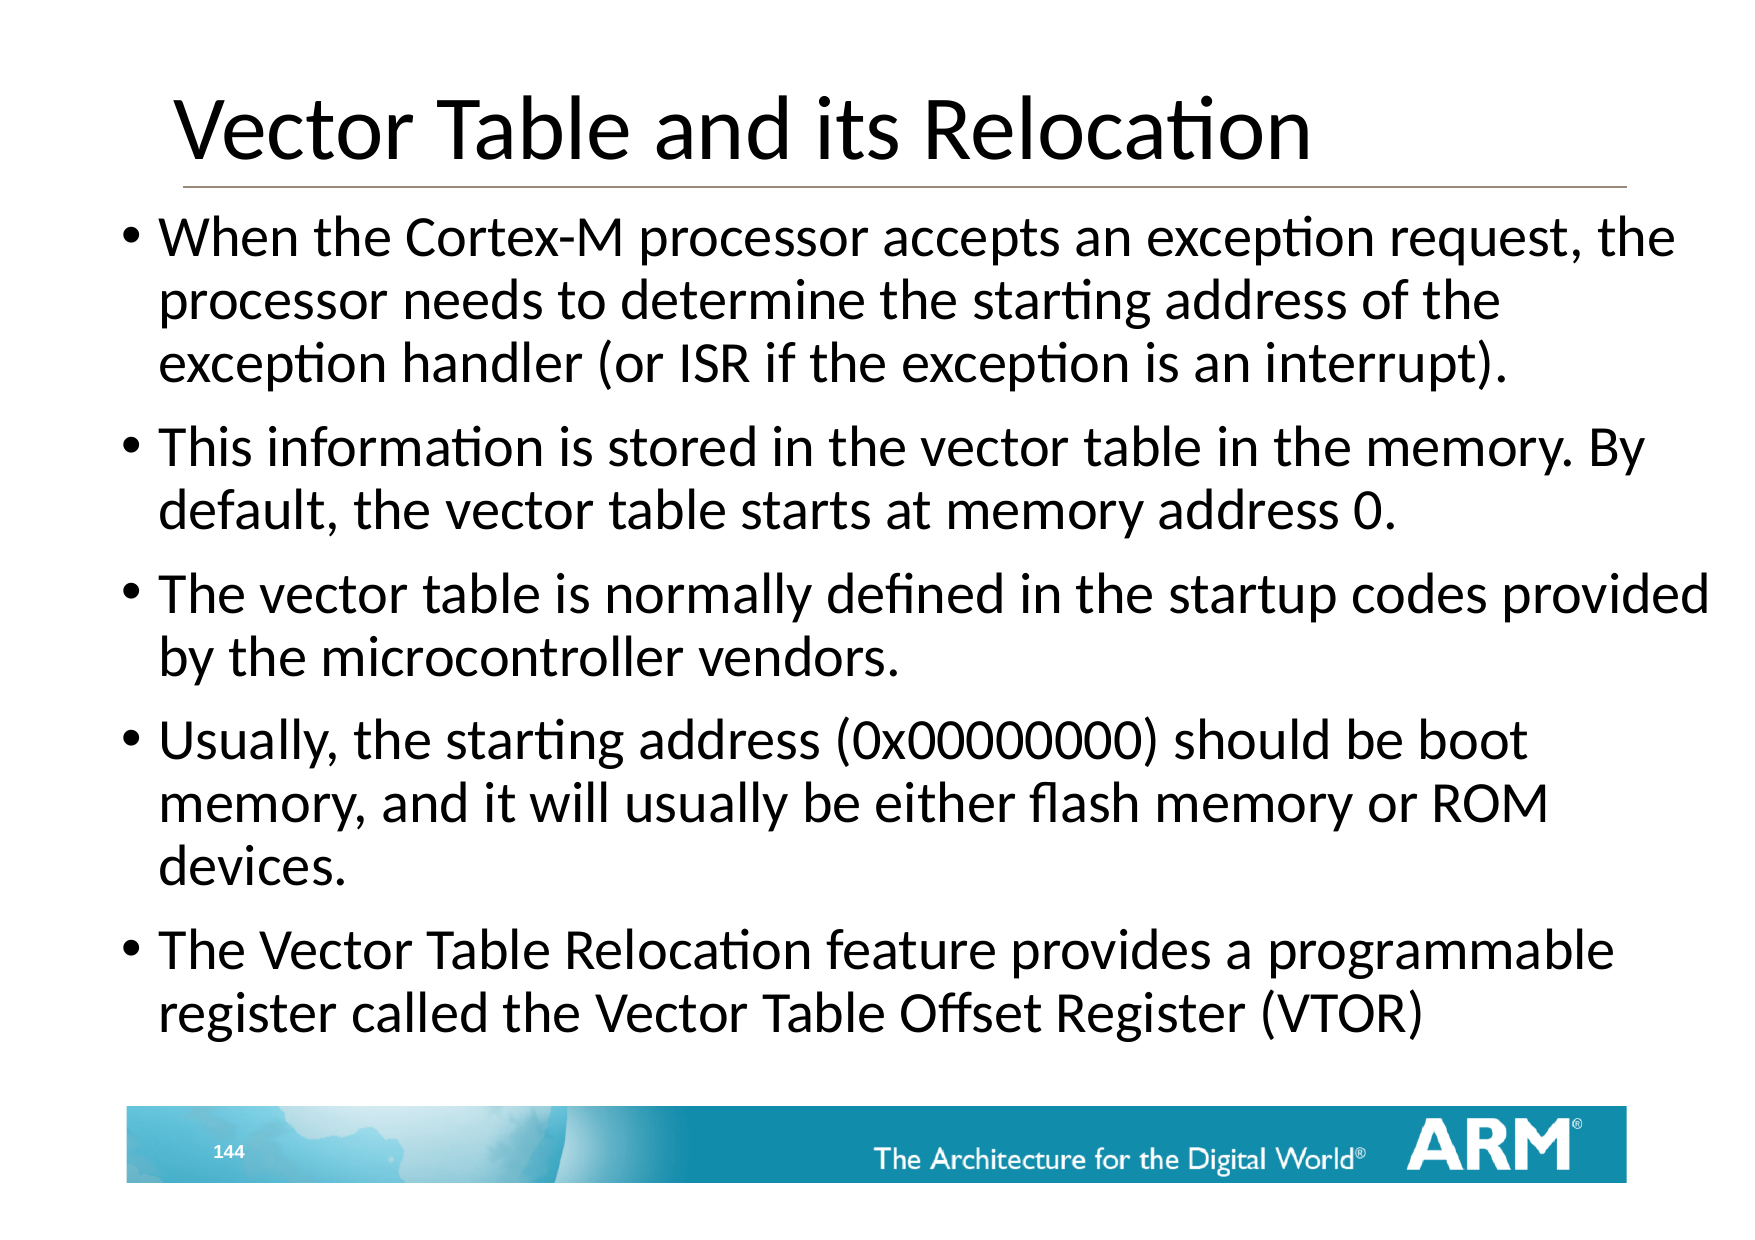

# Vector Table and its Relocation
When the Cortex-M processor accepts an exception request, the processor needs to determine the starting address of the exception handler (or ISR if the exception is an interrupt).
This information is stored in the vector table in the memory. By default, the vector table starts at memory address 0.
The vector table is normally defined in the startup codes provided by the microcontroller vendors.
Usually, the starting address (0x00000000) should be boot memory, and it will usually be either flash memory or ROM devices.
The Vector Table Relocation feature provides a programmable register called the Vector Table Offset Register (VTOR)
144